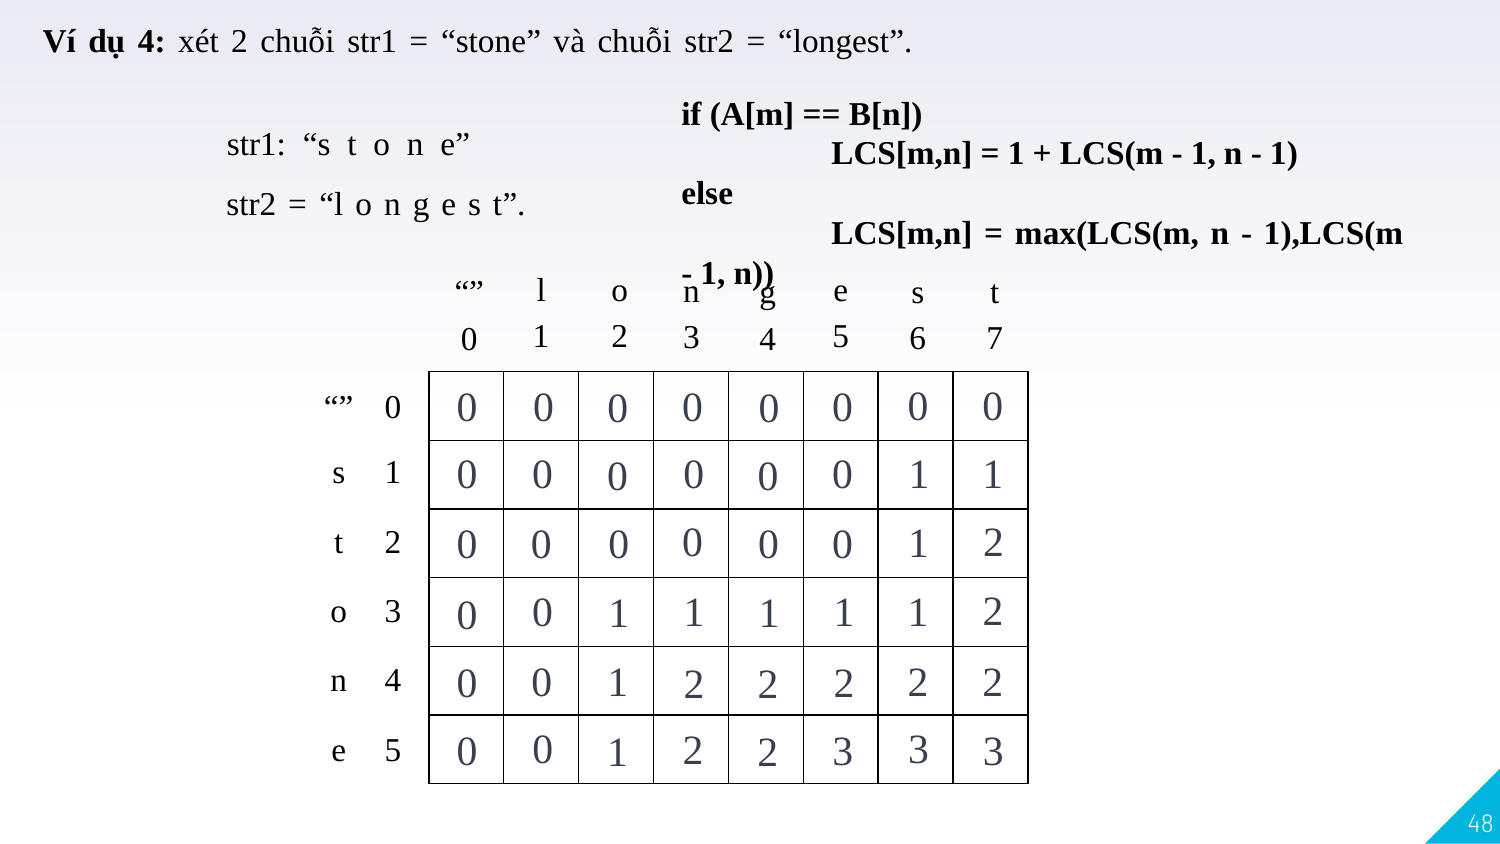

Ví dụ 4: xét 2 chuỗi str1 = “stone” và chuỗi str2 = “longest”.
if (A[m] == B[n])
	LCS[m,n] = 1 + LCS(m - 1, n - 1)
else
	LCS[m,n] = max(LCS(m, n - 1),LCS(m - 1, n))

str1: “s t o n e”
str2 = “l o n g e s t”.

l
o
e
n
s
t
“”
g
1
2
5
3
6
7
0
4
0
|  |  |  |  |  |  |  |  |
| --- | --- | --- | --- | --- | --- | --- | --- |
|  |  |  |  |  |  |  |  |
|  |  |  |  |  |  |  |  |
|  |  |  |  |  |  |  |  |
|  |  |  |  |  |  |  |  |
|  |  |  |  |  |  |  |  |
0
0
0
0
0
0
0
“”
0
0
0
1
0
0
1
0
0
s
1
2
0
1
0
0
0
0
0
t
2
2
0
1
1
1
1
1
0
o
3
0
1
2
2
2
0
2
2
n
4
0
3
2
0
3
3
2
1
e
5
48